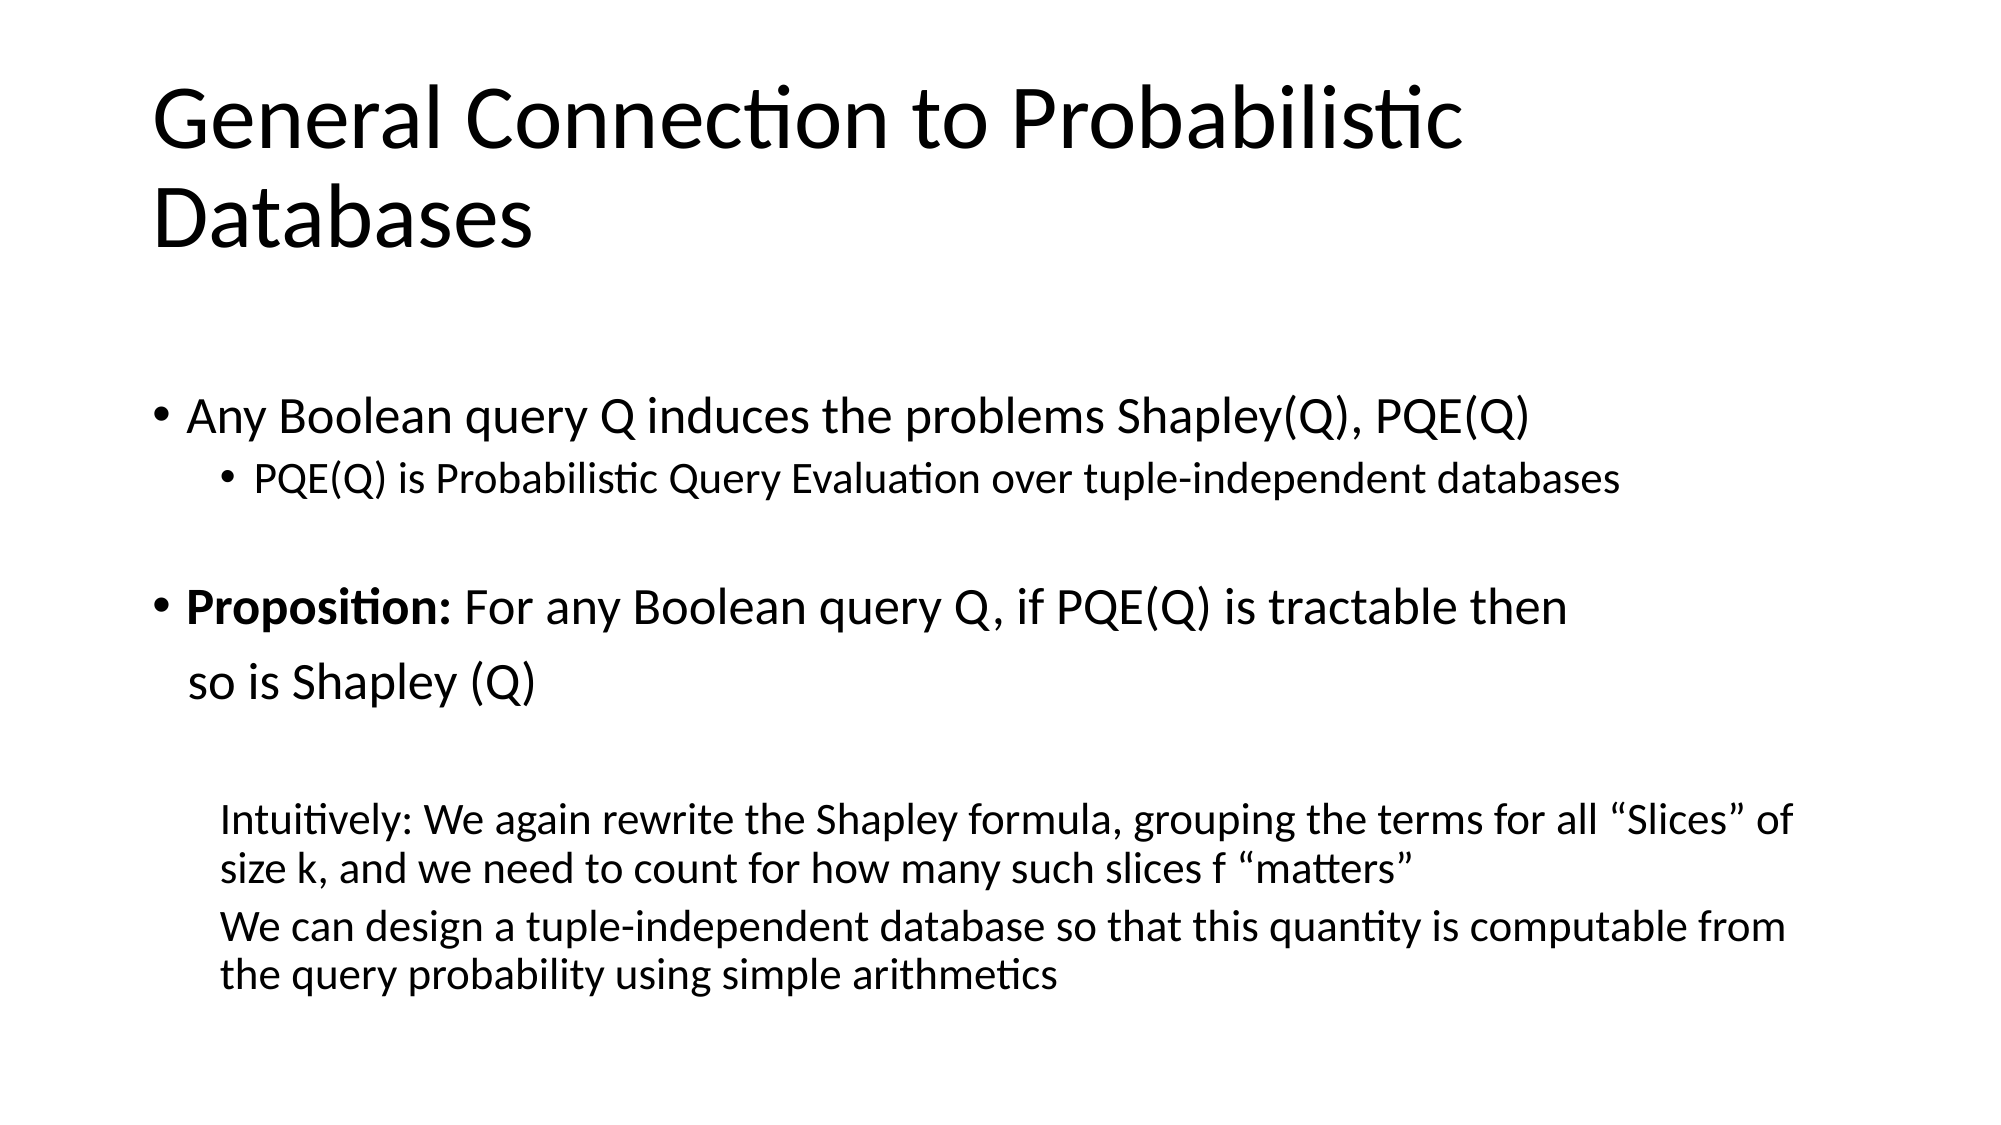

# General Connection to Probabilistic Databases

Any Boolean query Q induces the problems Shapley(Q), PQE(Q)
PQE(Q) is Probabilistic Query Evaluation over tuple-independent databases

Proposition: For any Boolean query Q, if PQE(Q) is tractable then
   so is Shapley (Q)

Intuitively: We again rewrite the Shapley formula, grouping the terms for all “Slices” of size k, and we need to count for how many such slices f “matters”
We can design a tuple-independent database so that this quantity is computable from the query probability using simple arithmetics